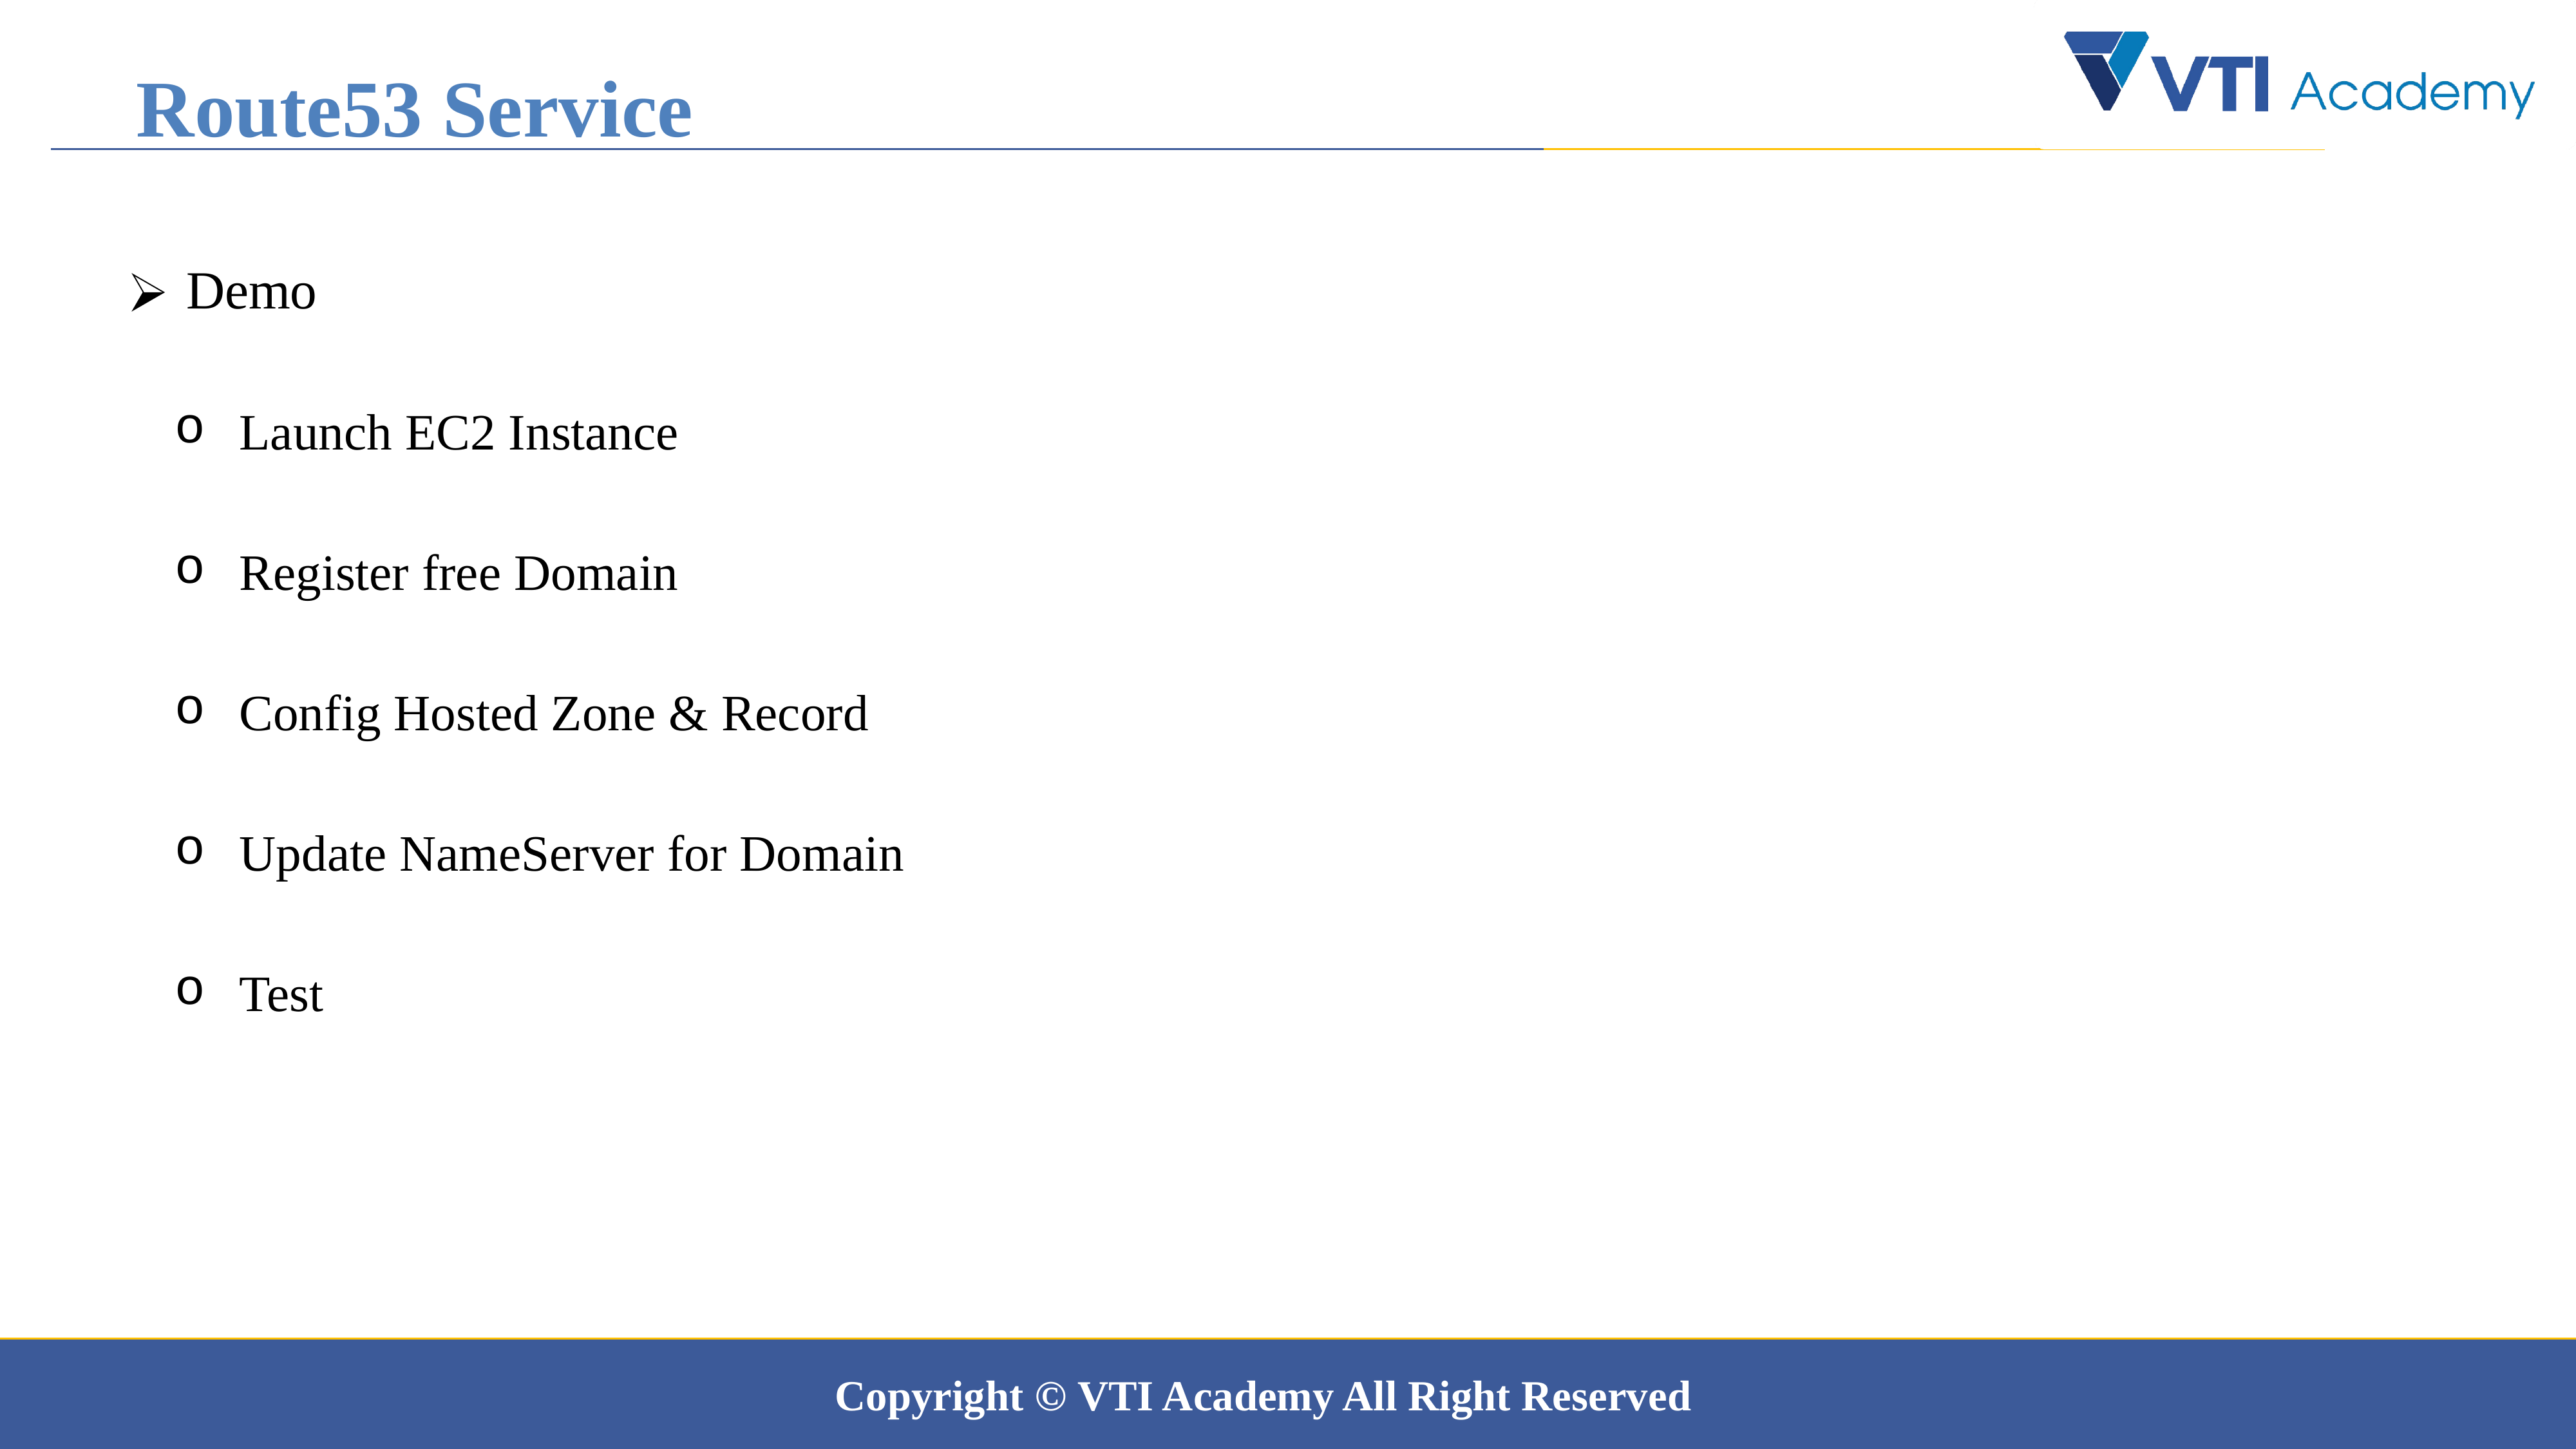

Route53 Service
 Demo
Launch EC2 Instance
Register free Domain
Config Hosted Zone & Record
Update NameServer for Domain
Test